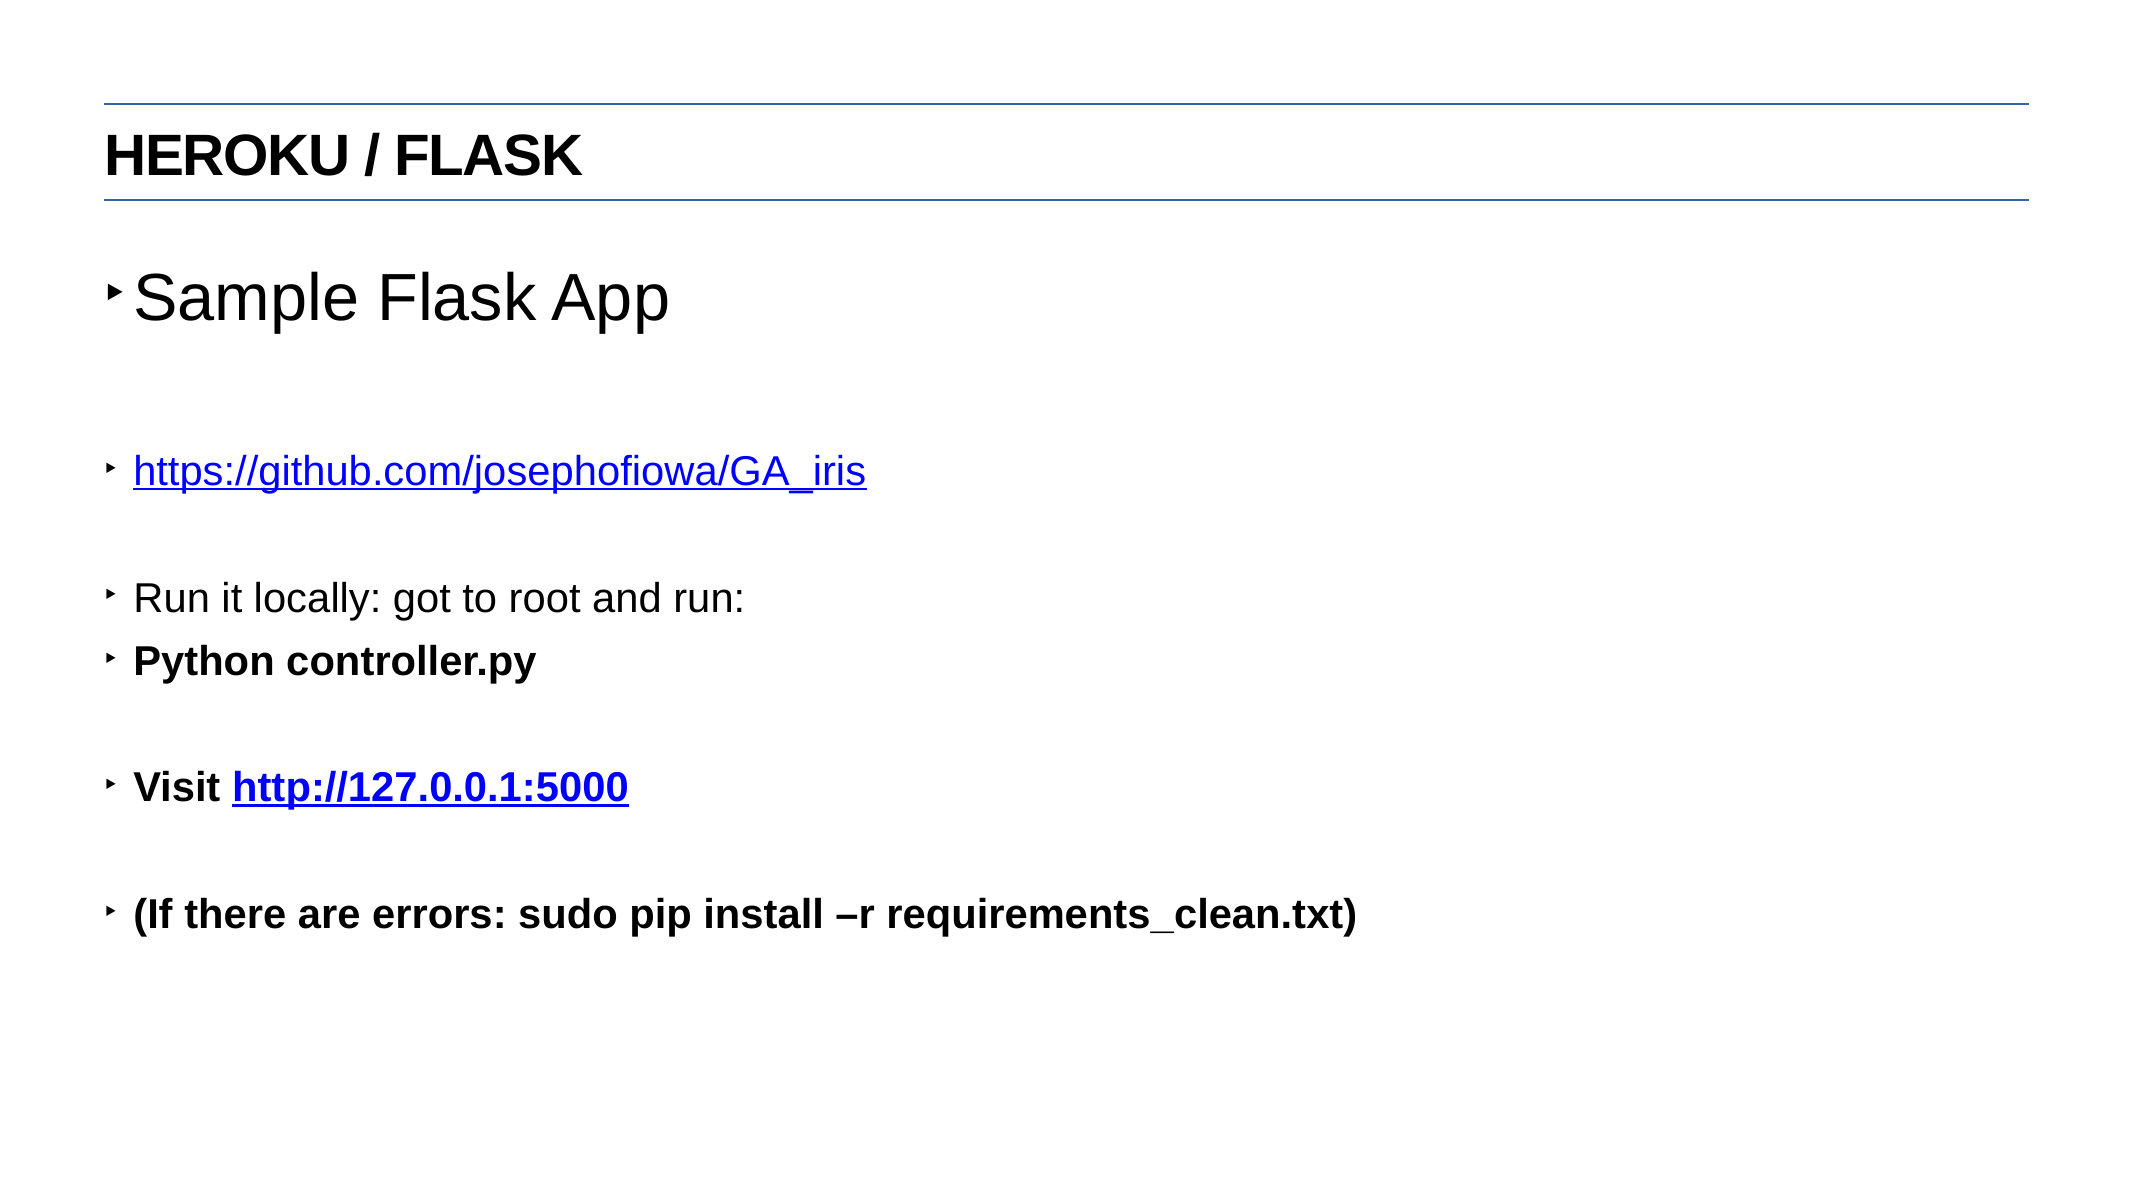

Heroku / FLask

Sample Flask App

https://github.com/josephofiowa/GA_iris

Run it locally: got to root and run:
Python controller.py

Visit http://127.0.0.1:5000

(If there are errors: sudo pip install –r requirements_clean.txt)